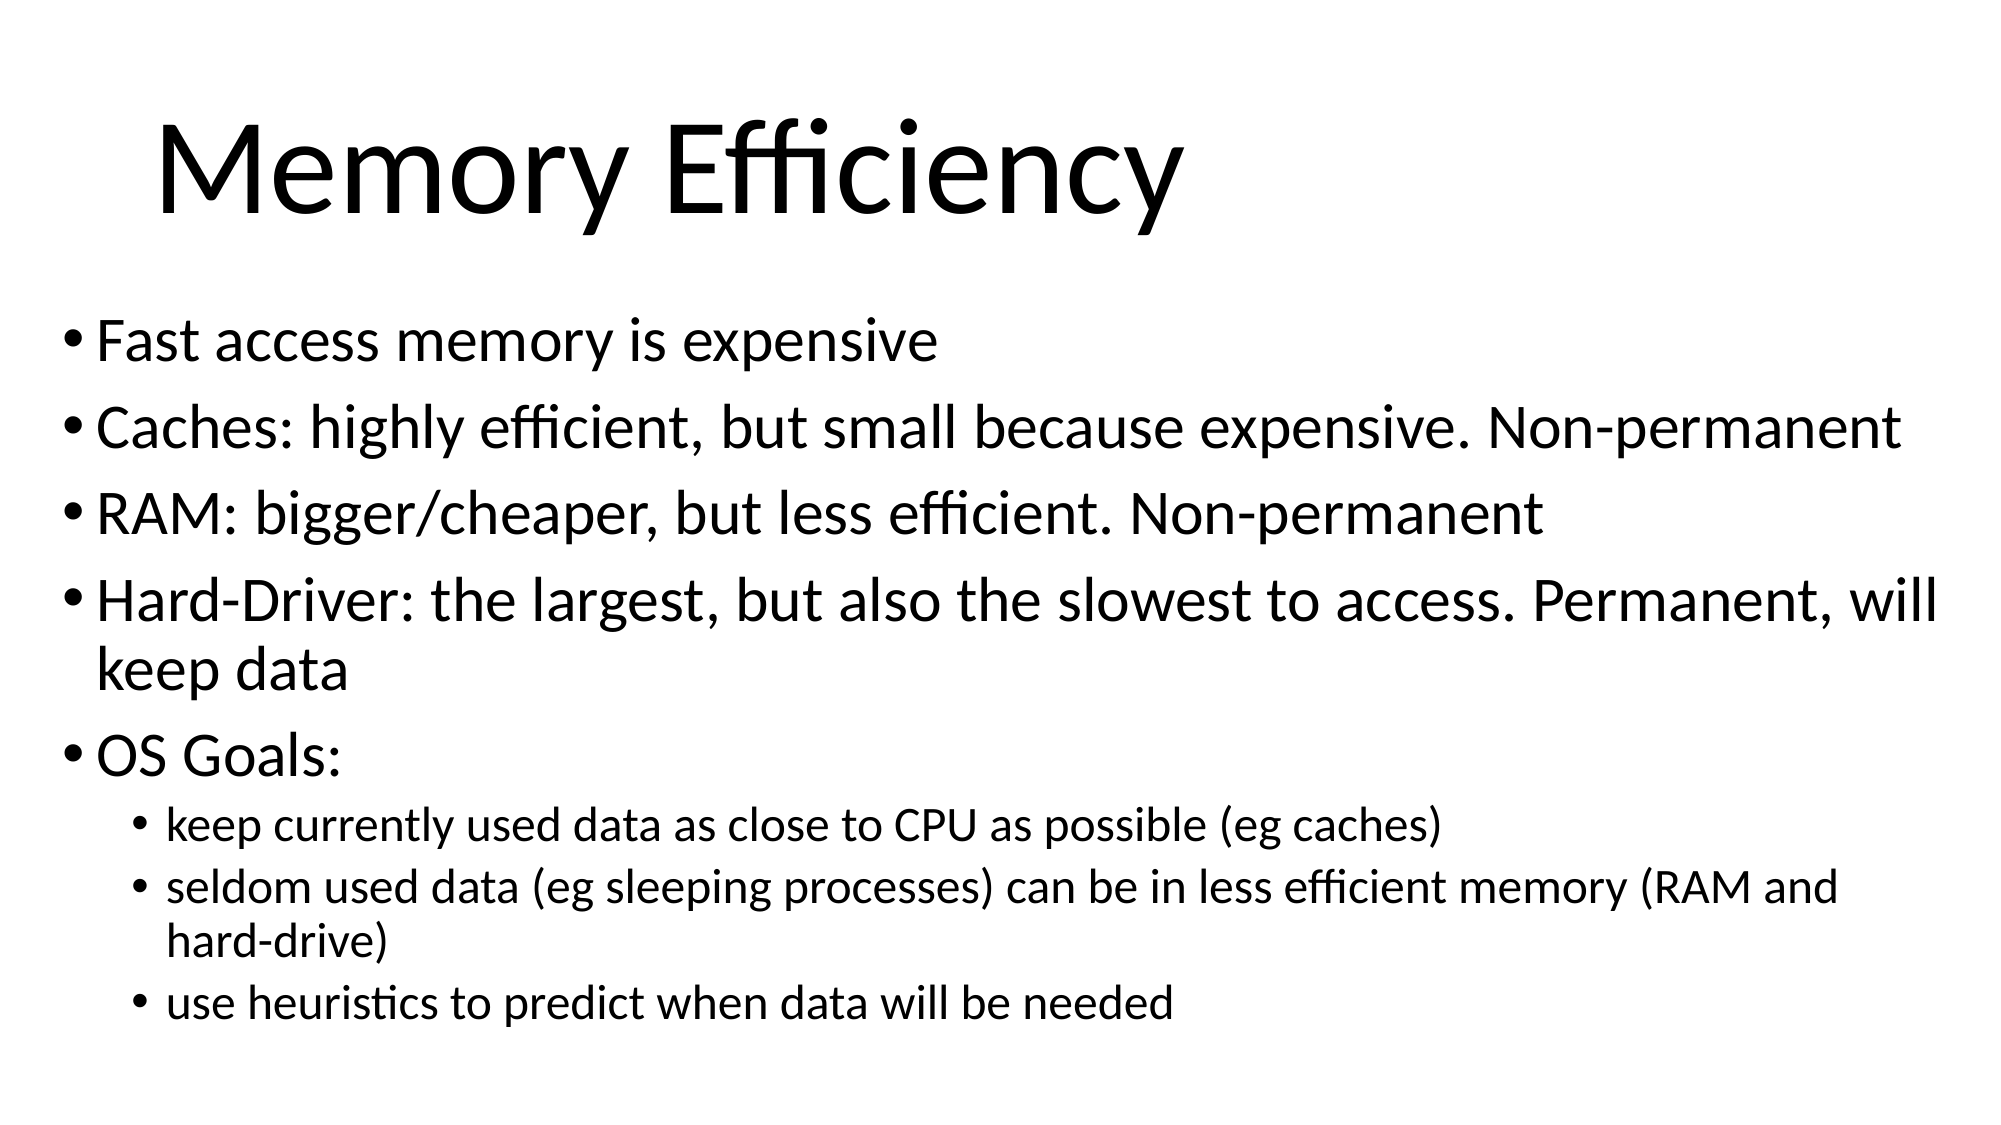

# Memory Efficiency
Fast access memory is expensive
Caches: highly efficient, but small because expensive. Non-permanent
RAM: bigger/cheaper, but less efficient. Non-permanent
Hard-Driver: the largest, but also the slowest to access. Permanent, will keep data
OS Goals:
keep currently used data as close to CPU as possible (eg caches)
seldom used data (eg sleeping processes) can be in less efficient memory (RAM and hard-drive)
use heuristics to predict when data will be needed